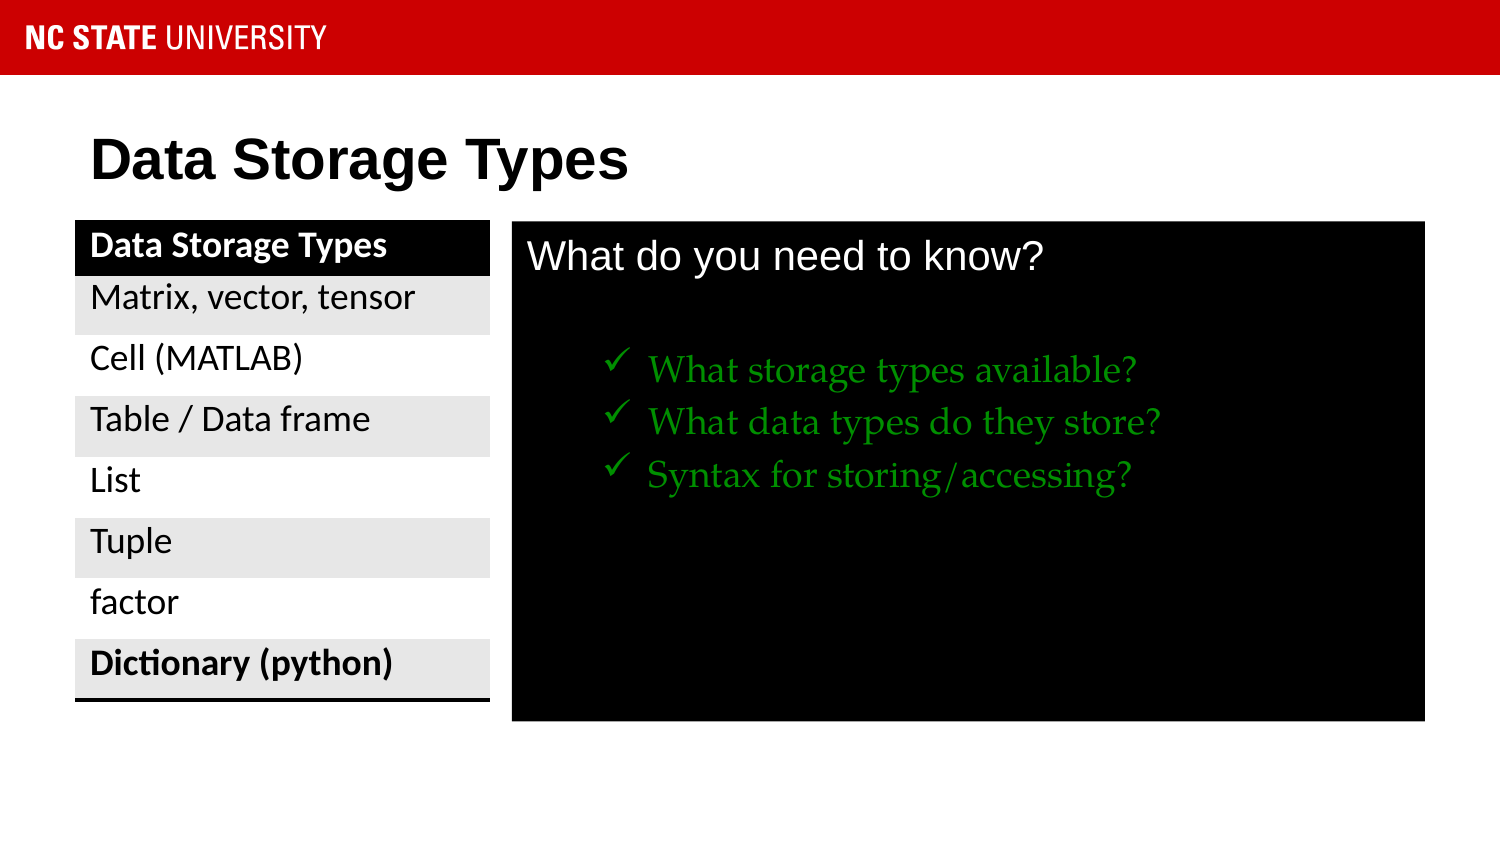

# Data Storage Types
| Data Storage Types |
| --- |
| Matrix, vector, tensor |
| Cell (MATLAB) |
| Table / Data frame |
| List |
| Tuple |
| factor |
| Dictionary (python) |
What do you need to know?

What storage types available?
What data types do they store?
Syntax for storing/accessing?